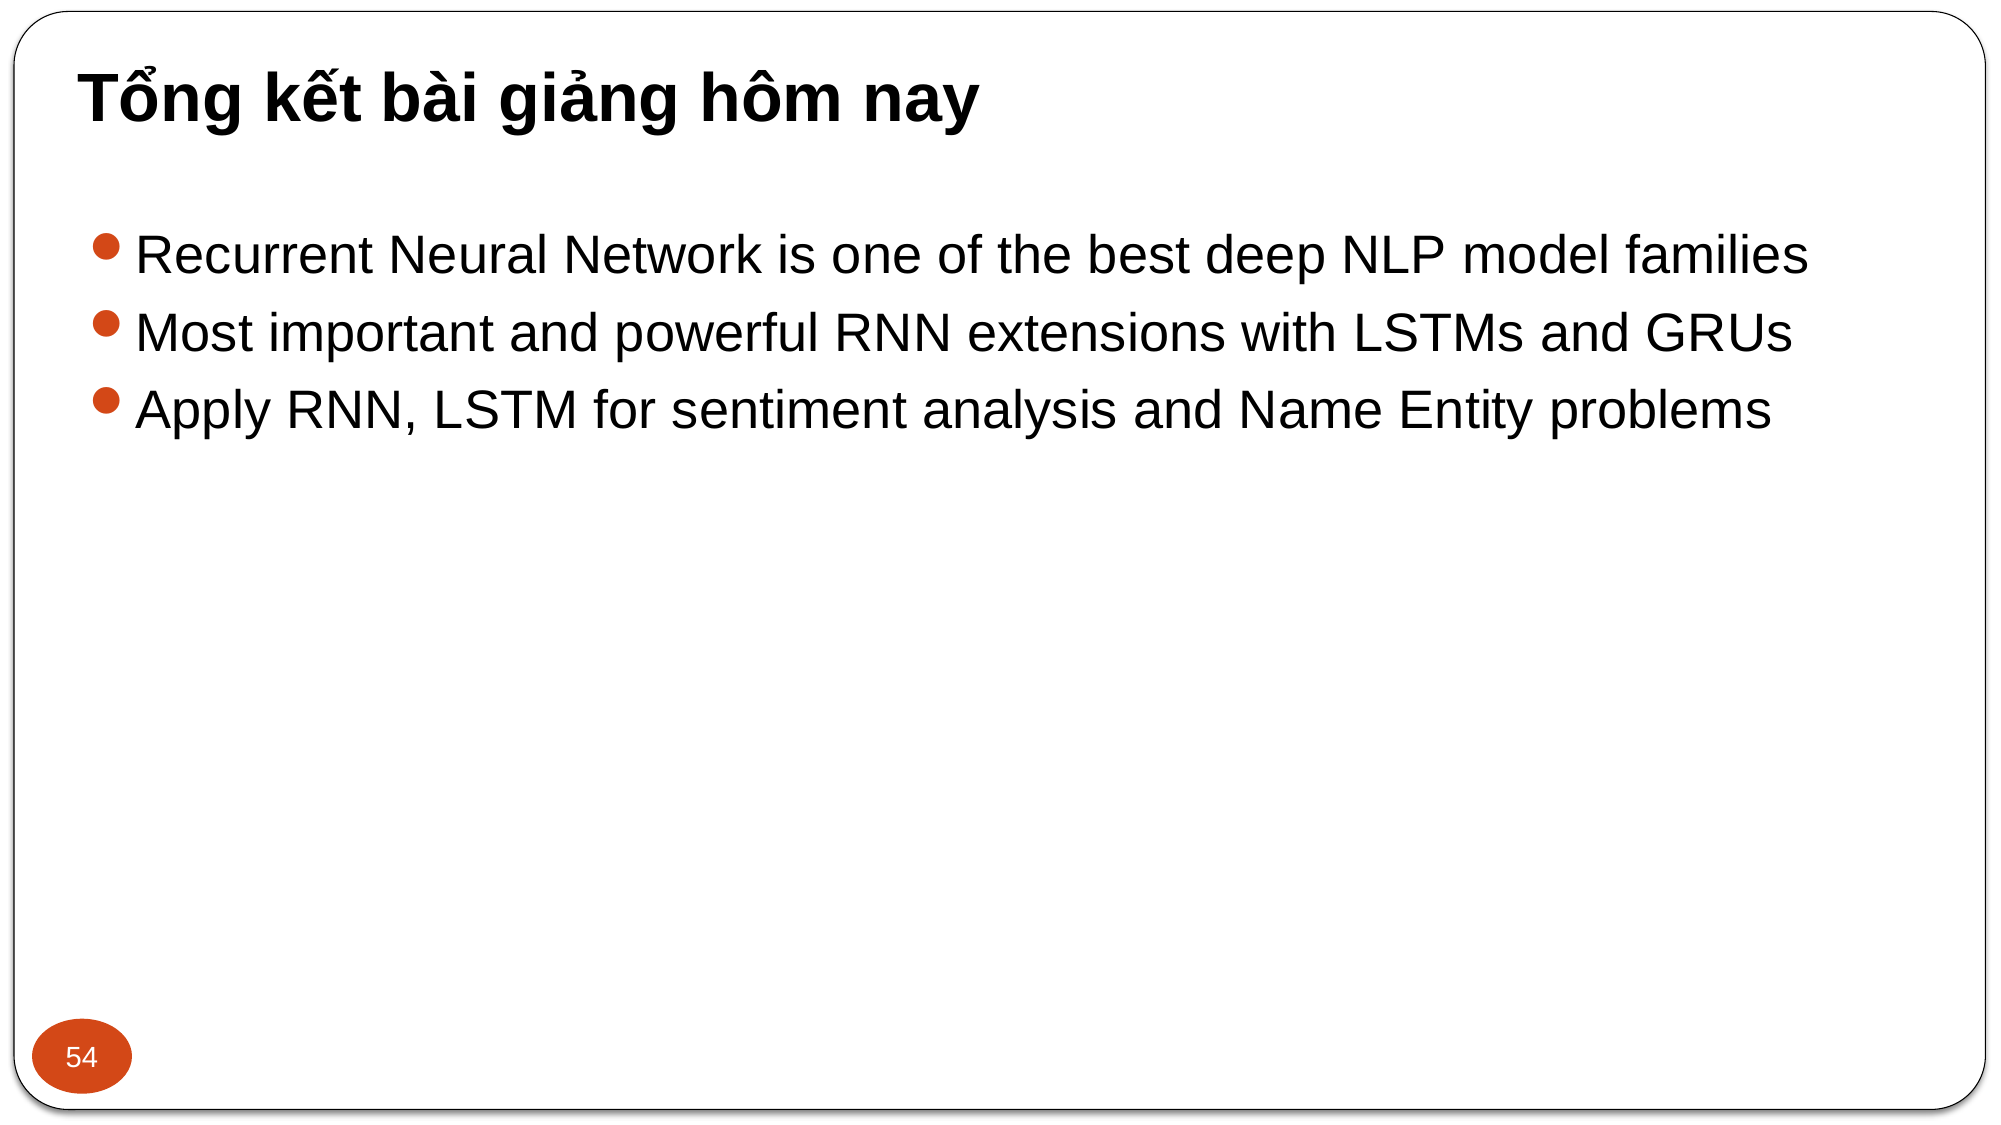

# Tổng kết bài giảng hôm nay
Recurrent Neural Network is one of the best deep NLP model families
Most important and powerful RNN extensions with LSTMs and GRUs
Apply RNN, LSTM for sentiment analysis and Name Entity problems
54